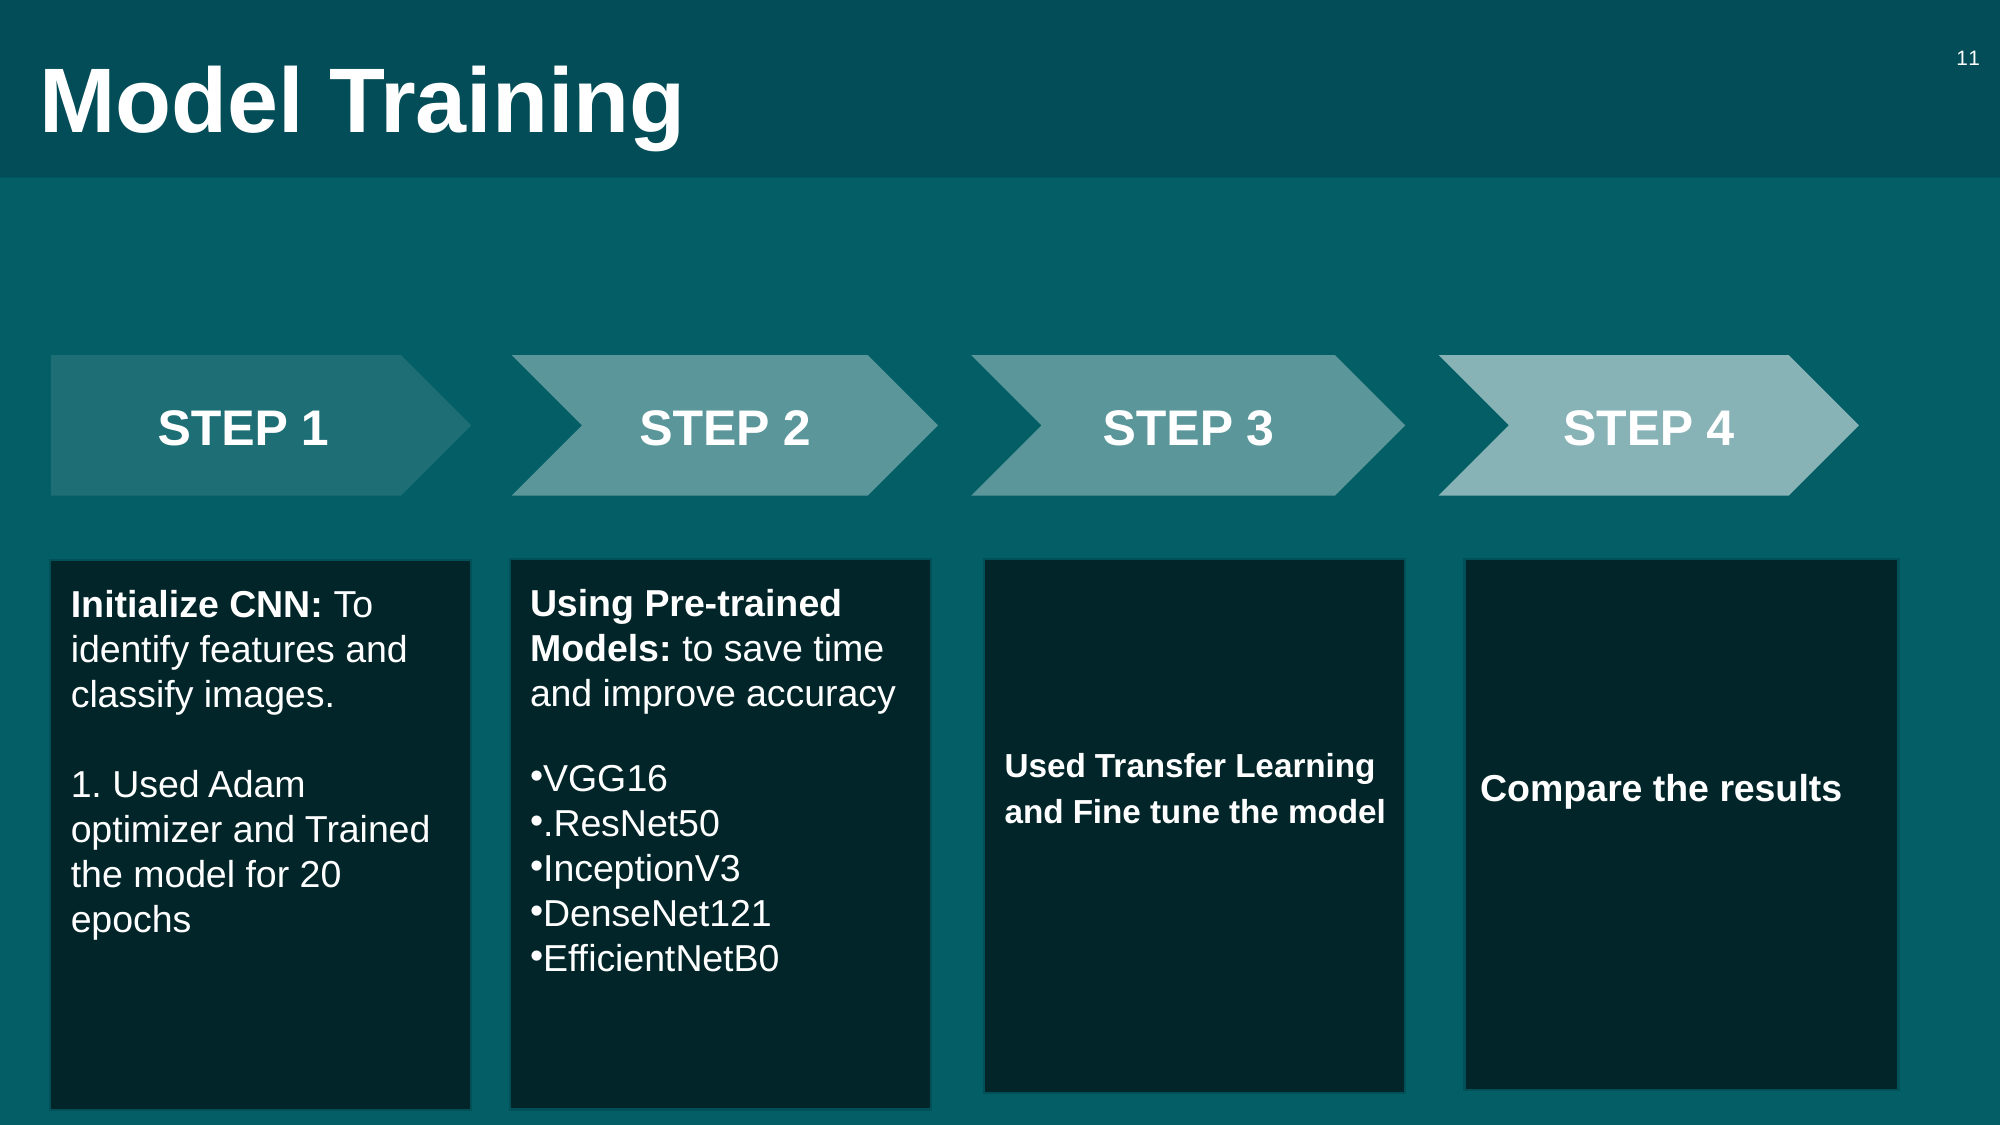

11
# Model Training
STEP 4

Compare the results

STEP 1
Initialize CNN: To identify features and classify images.

1. Used Adam optimizer and Trained the model for 20 epochs
STEP 2
Using Pre-trained Models: to save time and improve accuracy

VGG16
.ResNet50
InceptionV3
DenseNet121
EfficientNetB0
STEP 3

Used Transfer Learning and Fine tune the model